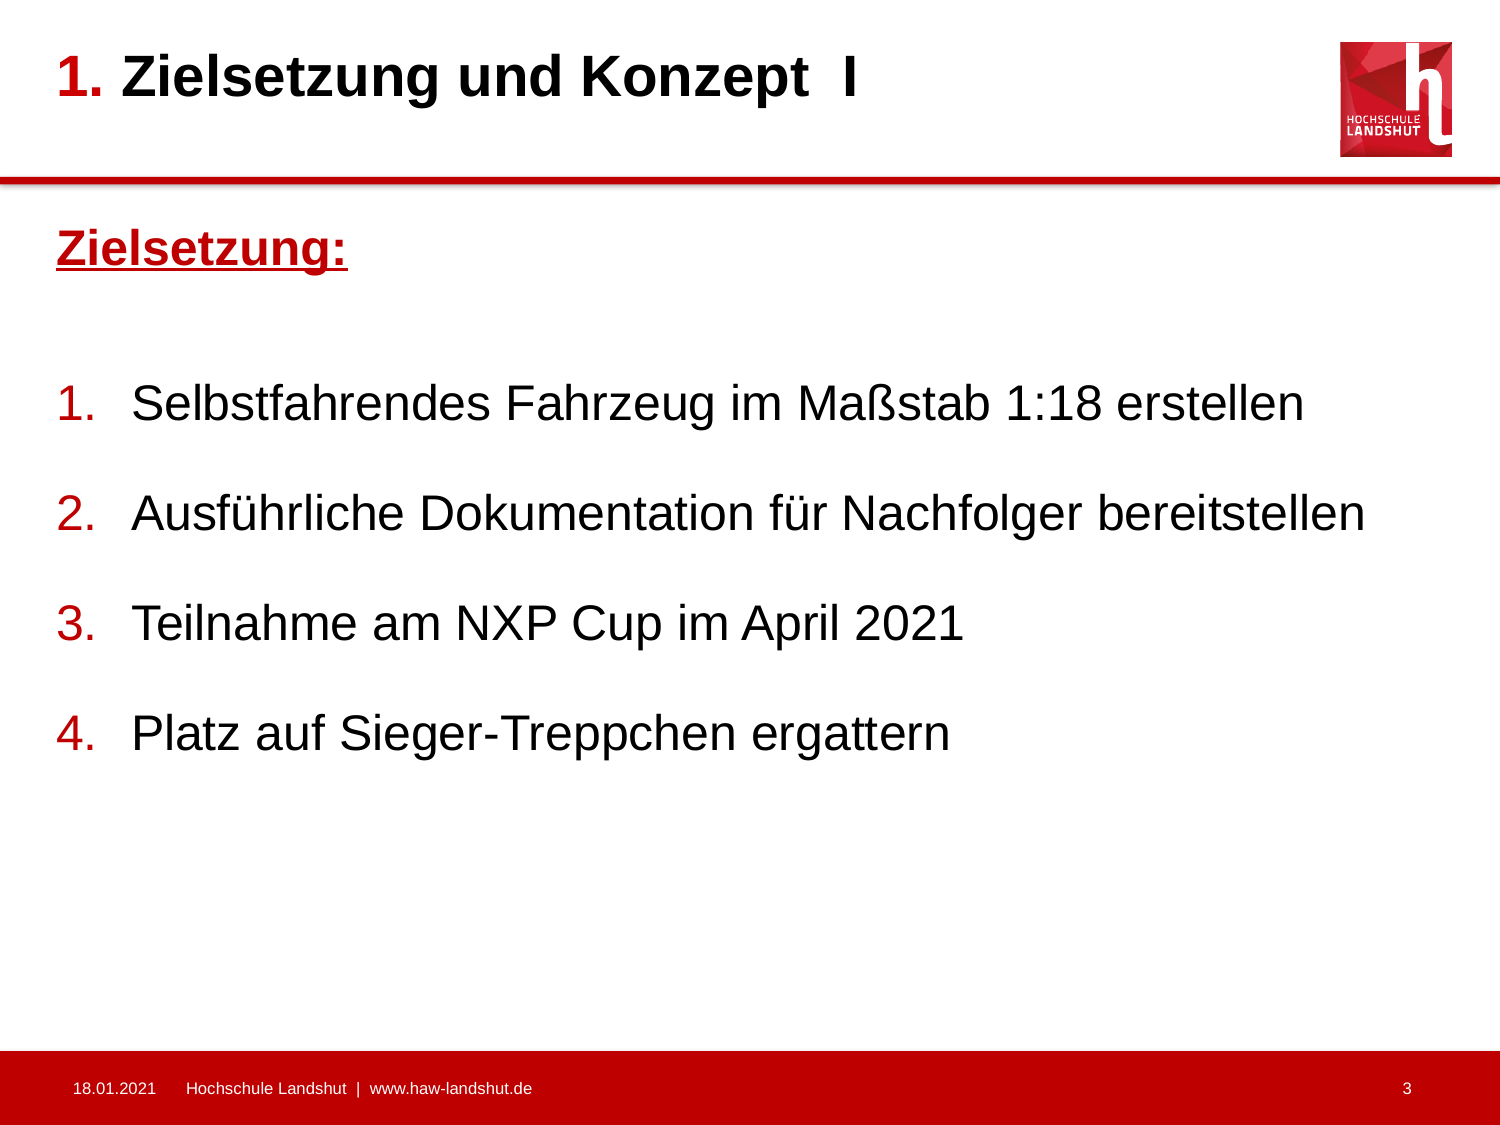

# 1. Zielsetzung und Konzept  I
Zielsetzung:

Selbstfahrendes Fahrzeug im Maßstab 1:18 erstellen
Ausführliche Dokumentation für Nachfolger bereitstellen
Teilnahme am NXP Cup im April 2021
Platz auf Sieger-Treppchen ergattern

18.01.2021
Hochschule Landshut  |  www.haw-landshut.de